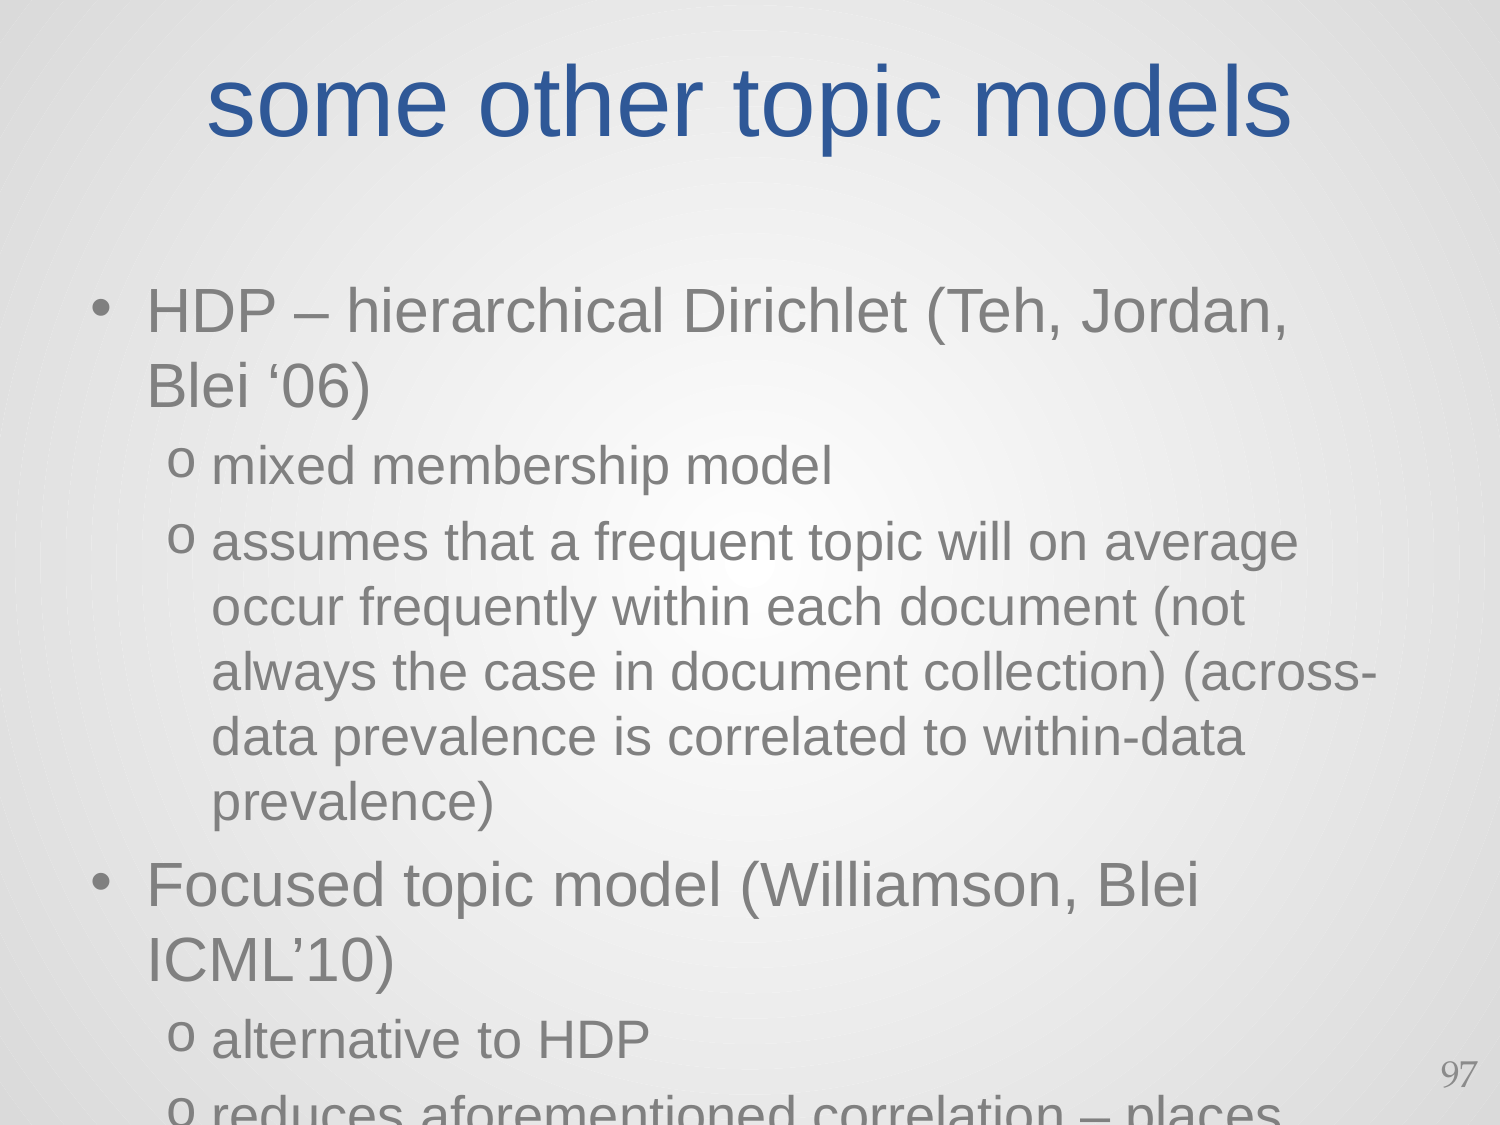

# some other topic models
HDP – hierarchical Dirichlet (Teh, Jordan, Blei ‘06)
mixed membership model
assumes that a frequent topic will on average occur frequently within each document (not always the case in document collection) (across-data prevalence is correlated to within-data prevalence)
Focused topic model (Williamson, Blei  ICML’10)
alternative to HDP
reduces aforementioned correlation – places binary weights on topics within a document, so only some topics are used within each document
97